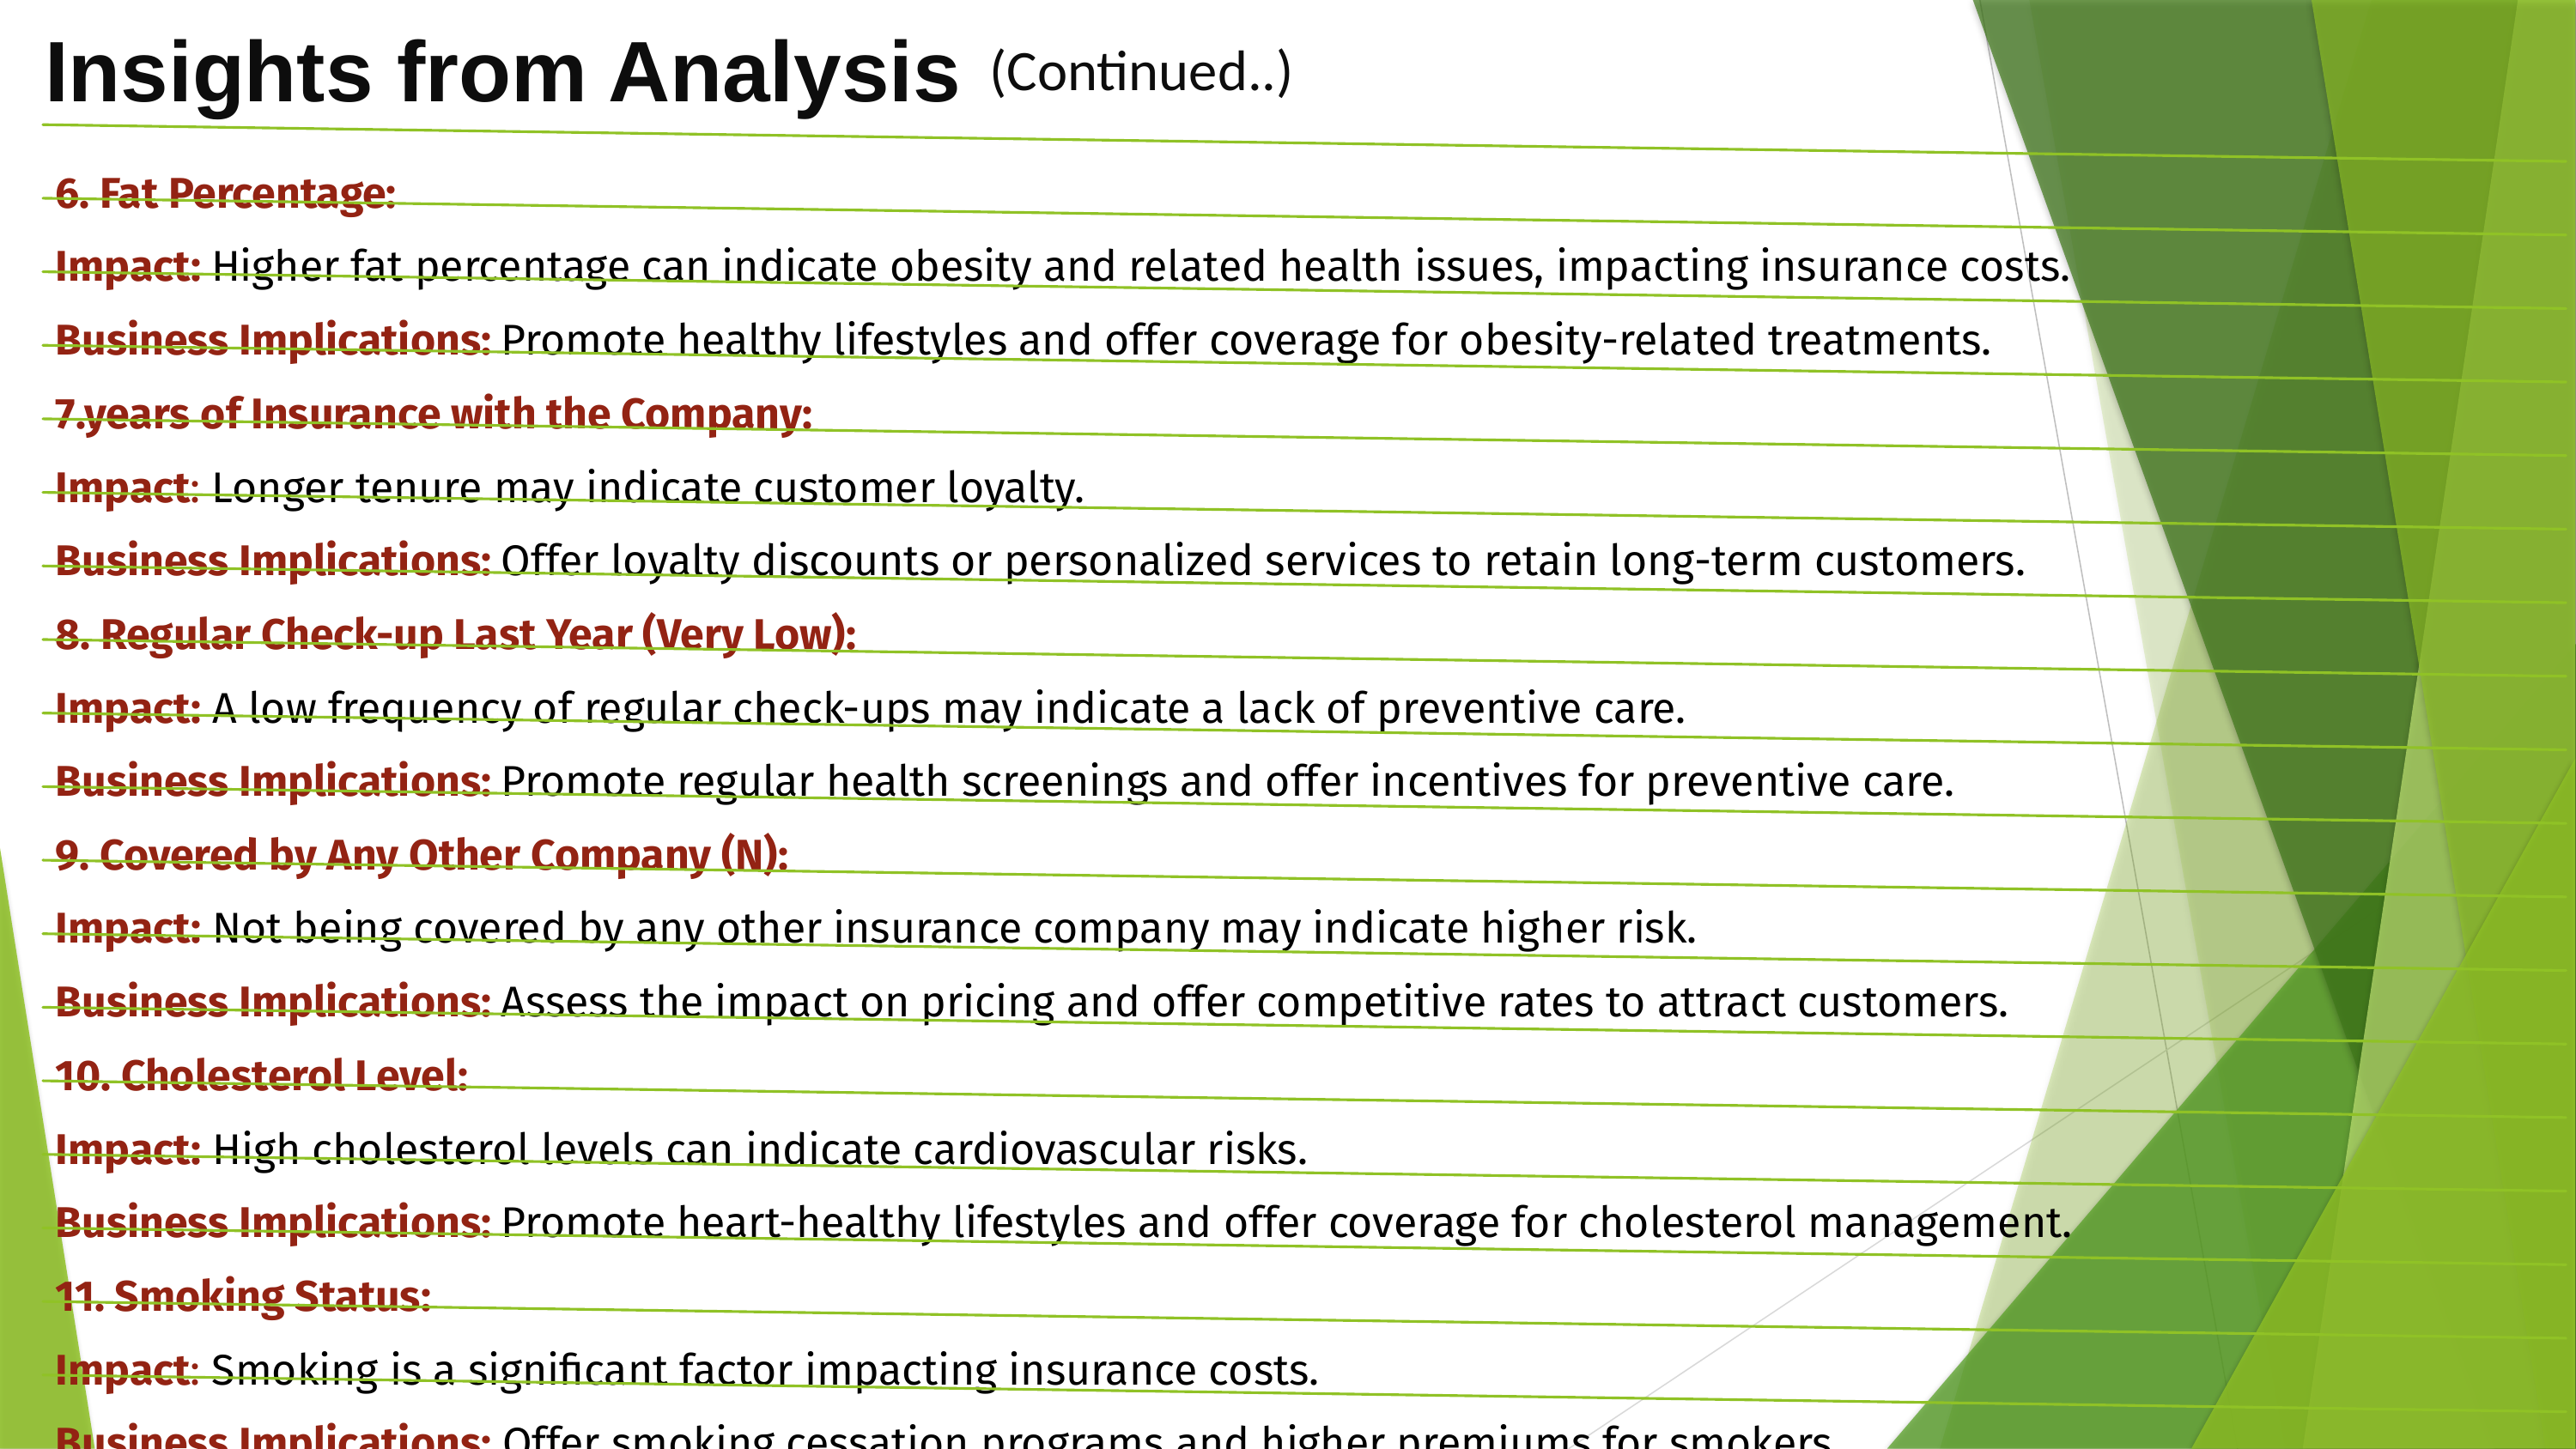

Insights from Analysis

(Continued..)
6. Fat Percentage:
Impact: Higher fat percentage can indicate obesity and related health issues, impacting insurance costs.
Business Implications: Promote healthy lifestyles and offer coverage for obesity-related treatments.
7.years of Insurance with the Company:
Impact: Longer tenure may indicate customer loyalty.
Business Implications: Offer loyalty discounts or personalized services to retain long-term customers.
8. Regular Check-up Last Year (Very Low):
Impact: A low frequency of regular check-ups may indicate a lack of preventive care.
Business Implications: Promote regular health screenings and offer incentives for preventive care.
9. Covered by Any Other Company (N):
Impact: Not being covered by any other insurance company may indicate higher risk.
Business Implications: Assess the impact on pricing and offer competitive rates to attract customers.
10. Cholesterol Level:
Impact: High cholesterol levels can indicate cardiovascular risks.
Business Implications: Promote heart-healthy lifestyles and offer coverage for cholesterol management.
11. Smoking Status:
Impact: Smoking is a significant factor impacting insurance costs.